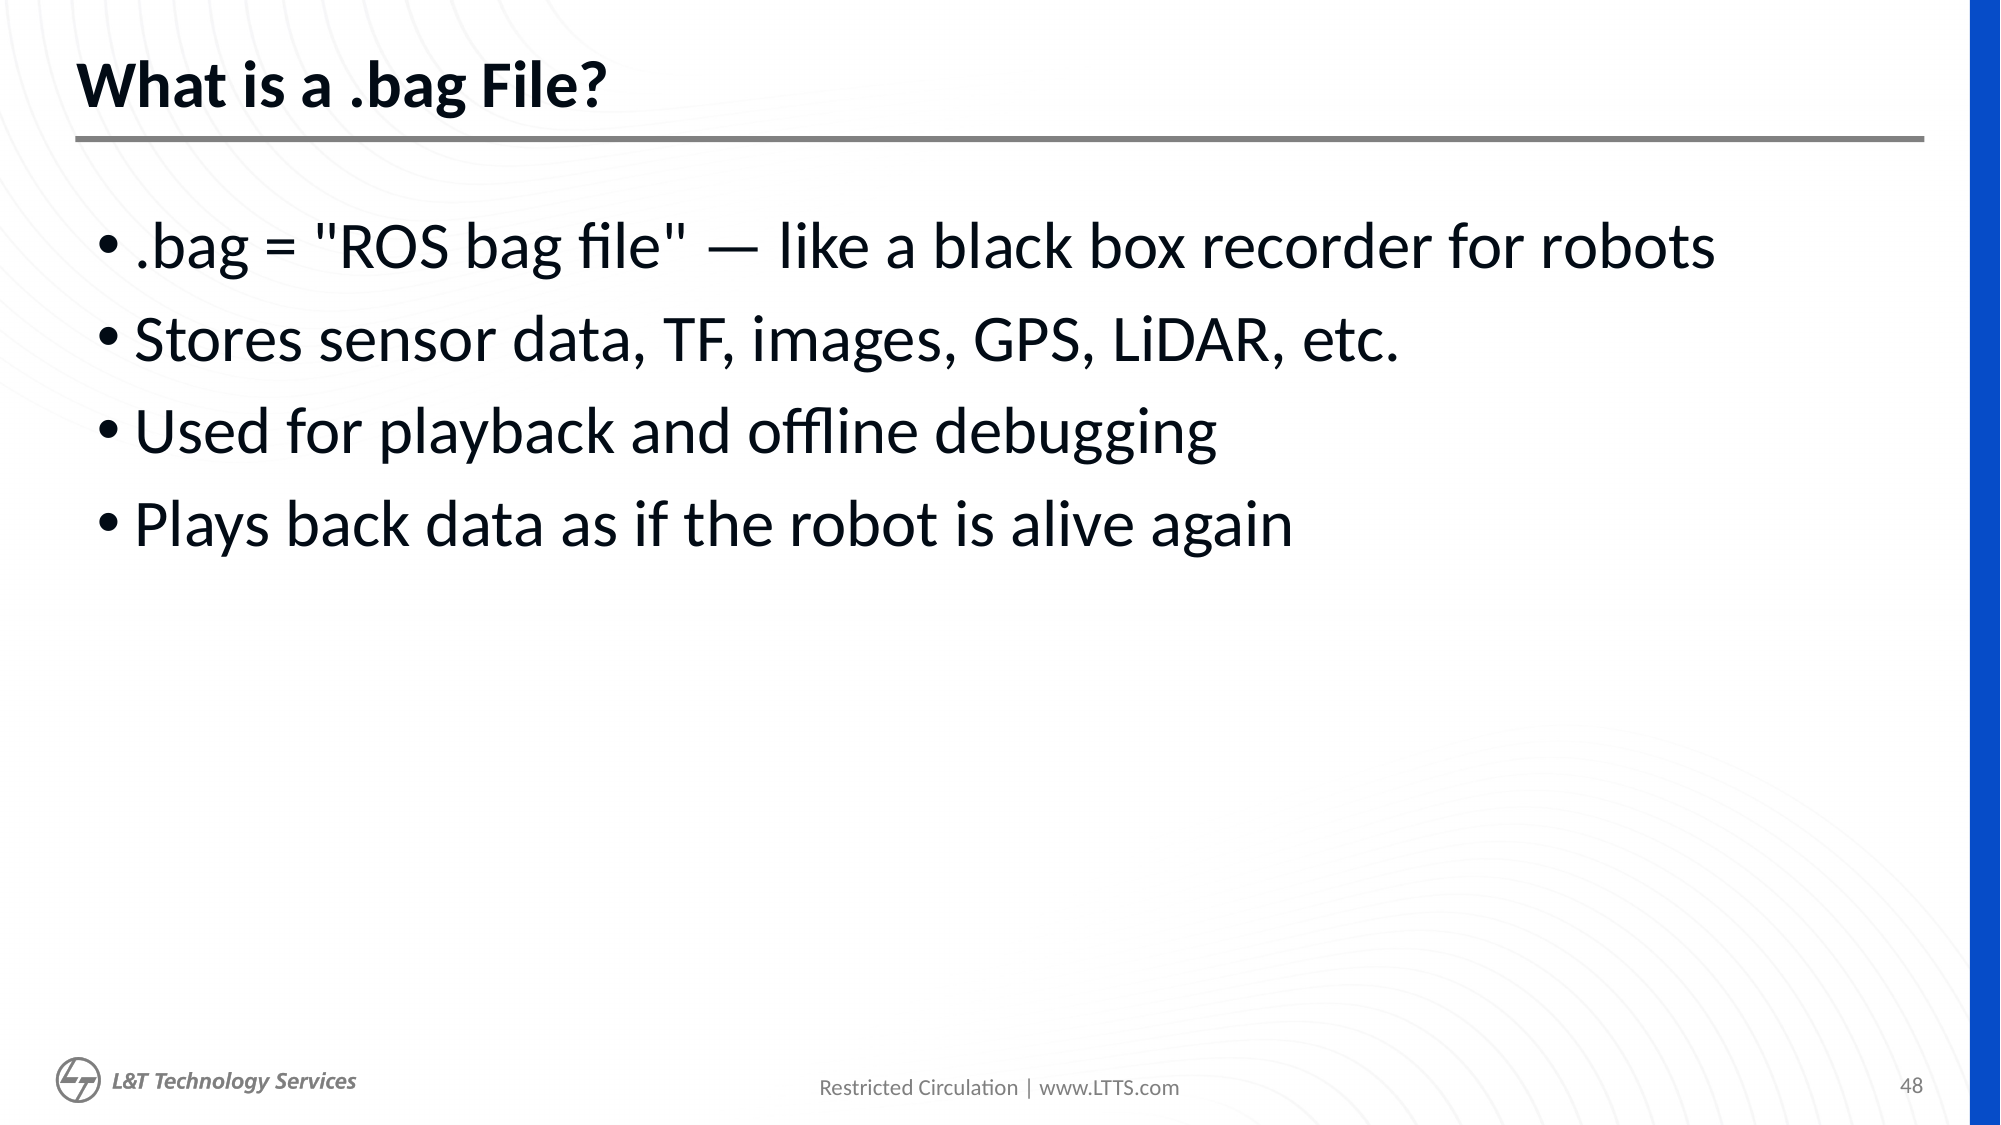

# What is a .bag File?
.bag = "ROS bag file" — like a black box recorder for robots
Stores sensor data, TF, images, GPS, LiDAR, etc.
Used for playback and offline debugging
Plays back data as if the robot is alive again